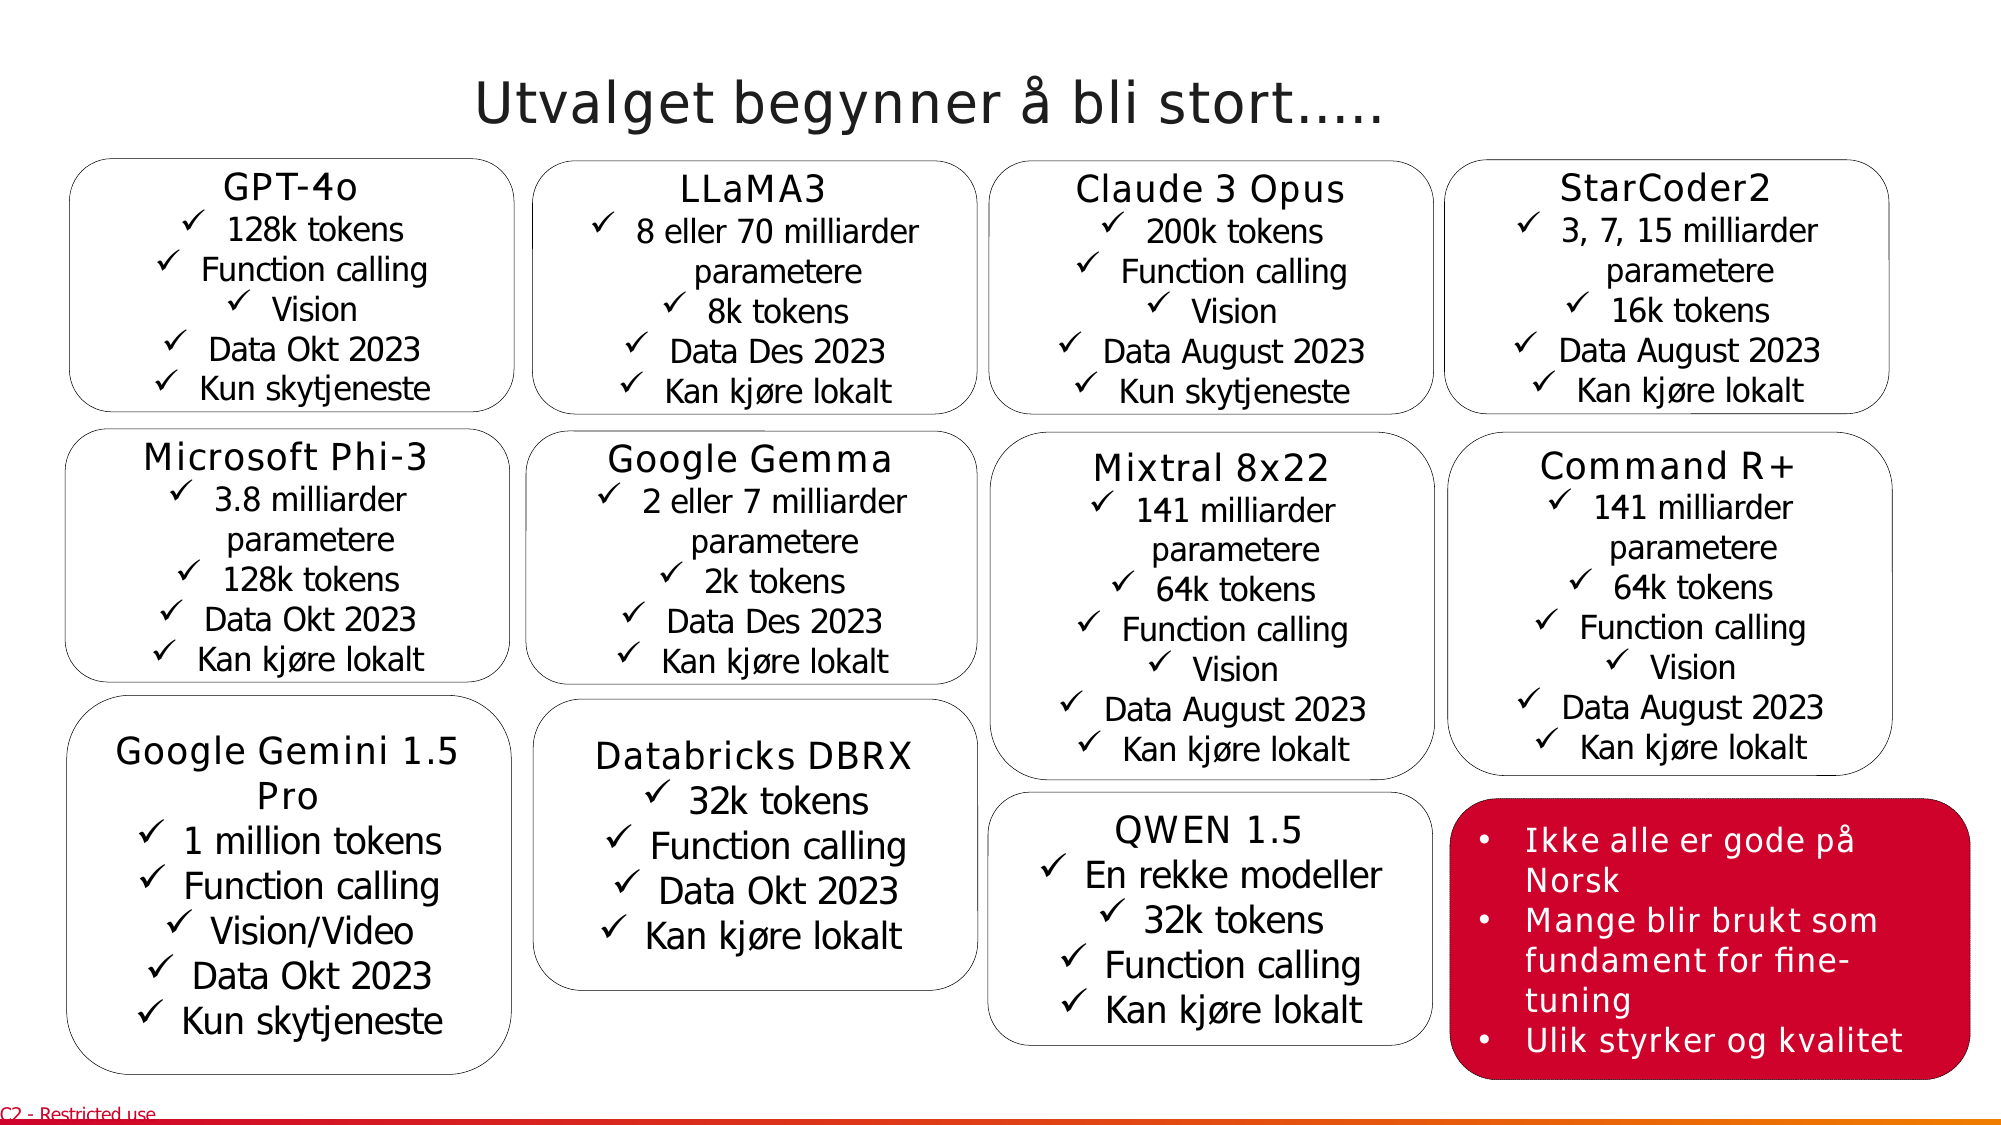

# Utvalget begynner å bli stort.....
GPT-4o
128k tokens
Function calling
Vision
Data Okt 2023
Kun skytjeneste
StarCoder2
3, 7, 15 milliarder parametere
16k tokens
Data August 2023
Kan kjøre lokalt
LLaMA3
8 eller 70 milliarder parametere
8k tokens
Data Des 2023
Kan kjøre lokalt
Claude 3 Opus
200k tokens
Function calling
Vision
Data August 2023
Kun skytjeneste
Microsoft Phi-3
3.8 milliarder parametere
128k tokens
Data Okt 2023
Kan kjøre lokalt
Google Gemma
2 eller 7 milliarder parametere
2k tokens
Data Des 2023
Kan kjøre lokalt
Mixtral 8x22
141 milliarder parametere
64k tokens
Function calling
Vision
Data August 2023
Kan kjøre lokalt
Command R+
141 milliarder parametere
64k tokens
Function calling
Vision
Data August 2023
Kan kjøre lokalt
Microsoft Phi-3
Google Gemini 1.5 Pro
1 million tokens
Function calling
Vision/Video
Data Okt 2023
Kun skytjeneste
Databricks DBRX
32k tokens
Function calling
Data Okt 2023
Kan kjøre lokalt
QWEN 1.5
En rekke modeller
32k tokens
Function calling
Kan kjøre lokalt
Ikke alle er gode på Norsk
Mange blir brukt som fundament for fine-tuning
Ulik styrker og kvalitet